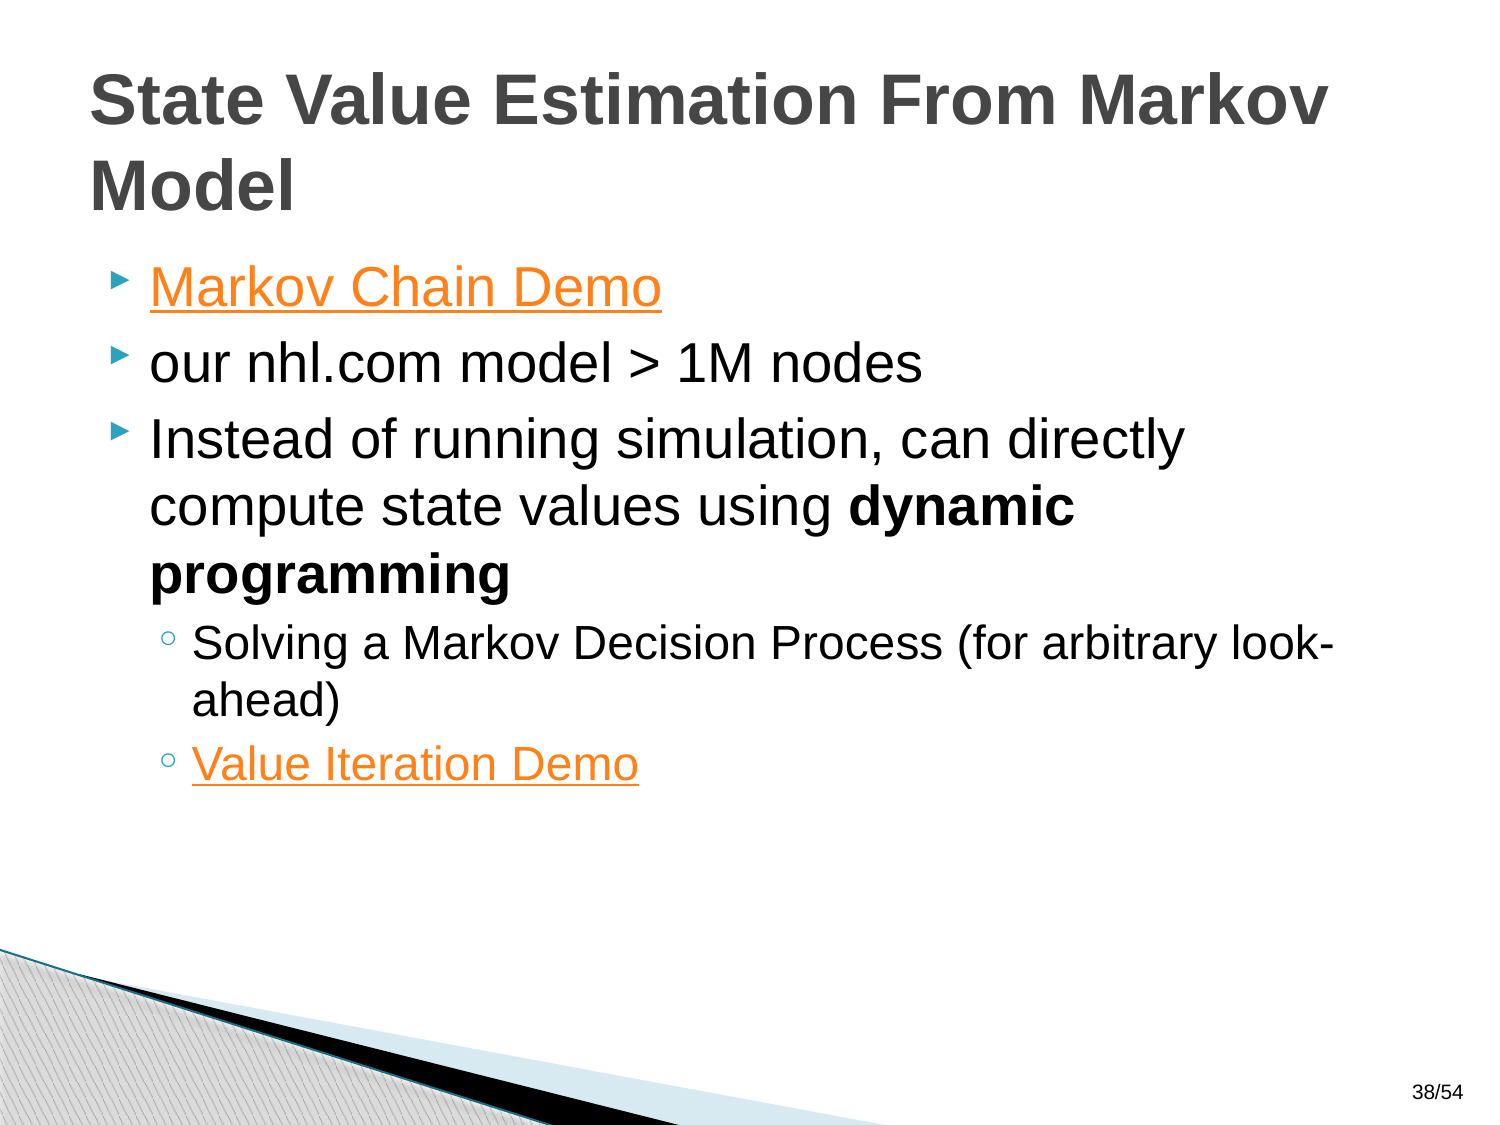

# State Value Estimation From Markov Model
Markov Chain Demo
our nhl.com model > 1M nodes
Instead of running simulation, can directly compute state values using dynamic programming
Solving a Markov Decision Process (for arbitrary look-ahead)
Value Iteration Demo
38/54